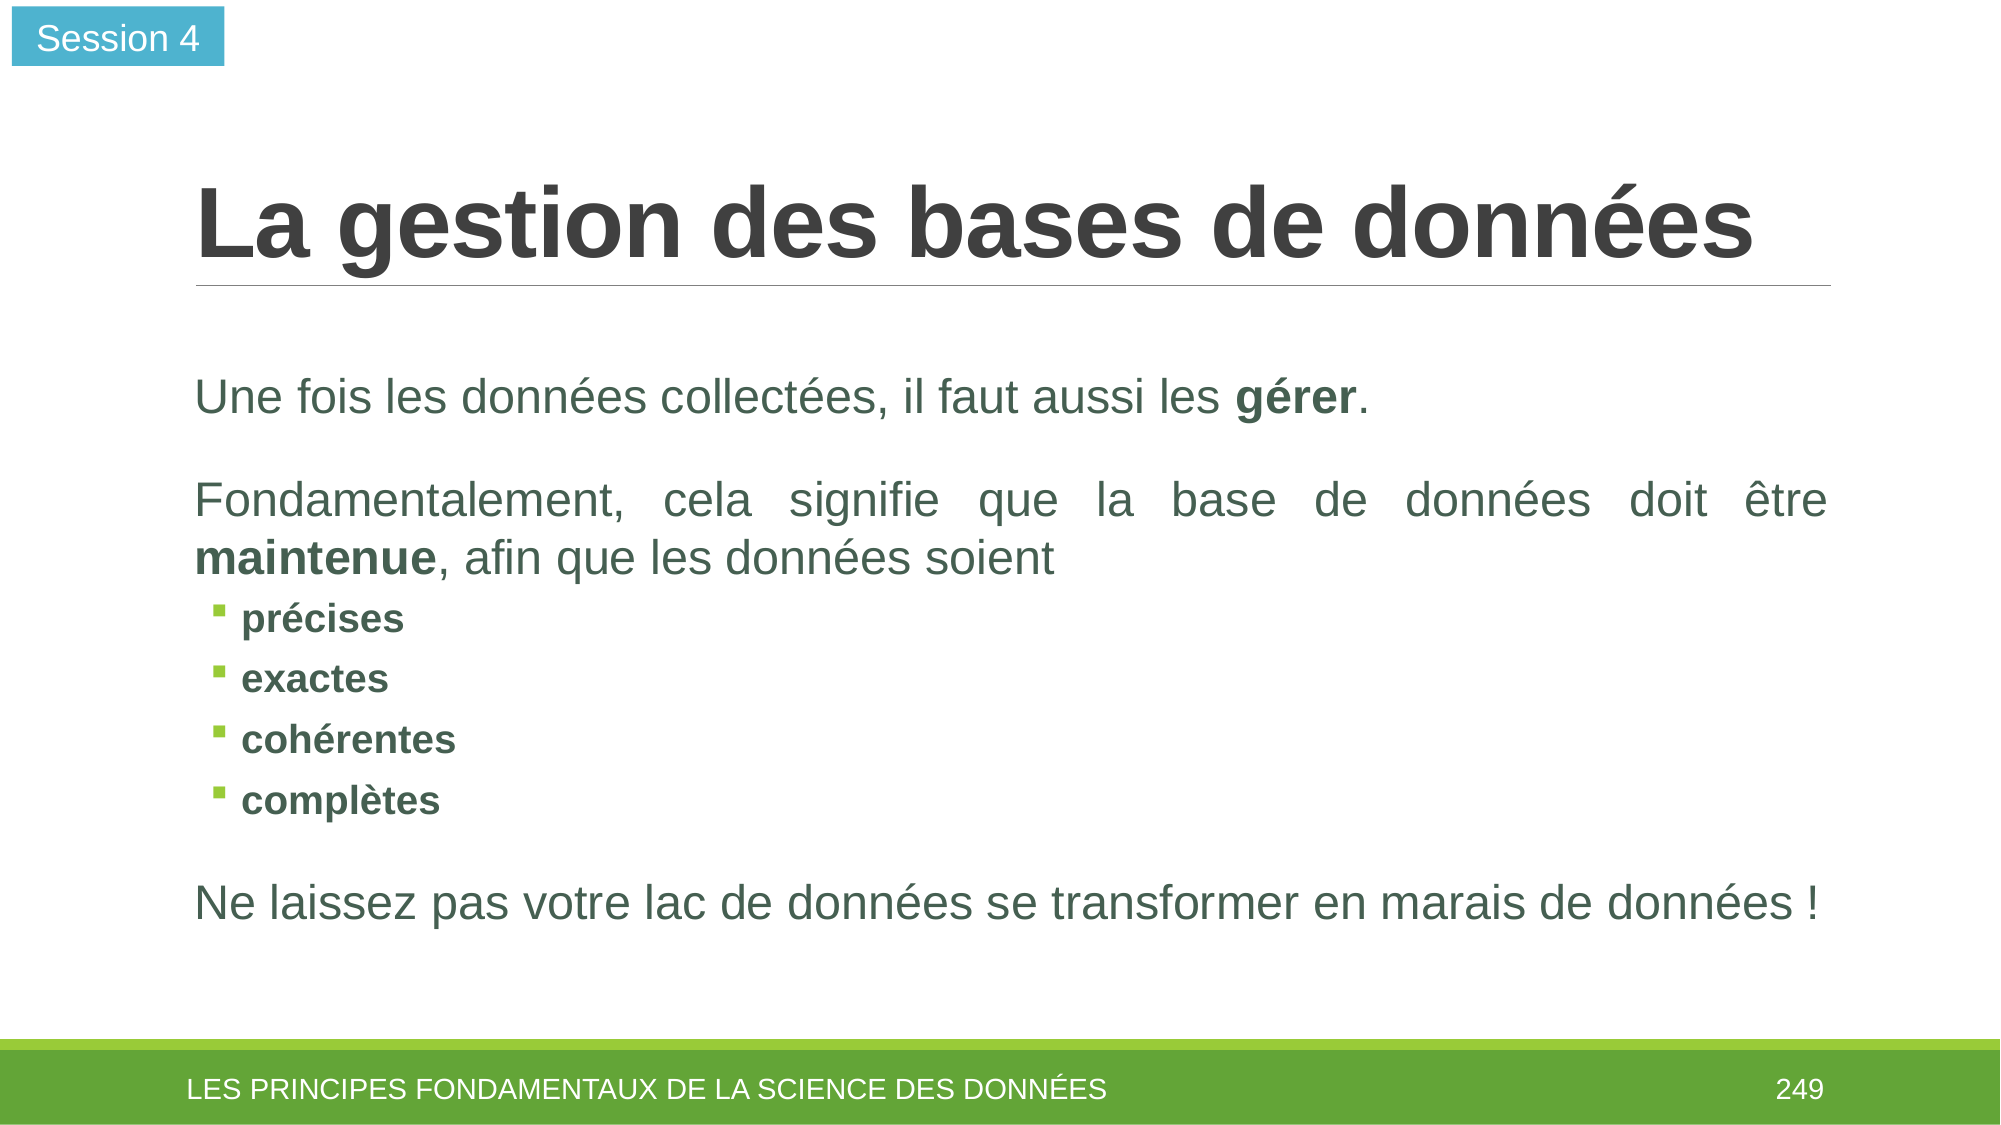

Session 4
# La gestion des bases de données
Une fois les données collectées, il faut aussi les gérer.
Fondamentalement, cela signifie que la base de données doit être maintenue, afin que les données soient
précises
exactes
cohérentes
complètes
Ne laissez pas votre lac de données se transformer en marais de données !
LES PRINCIPES FONDAMENTAUX DE LA SCIENCE DES DONNÉES
249